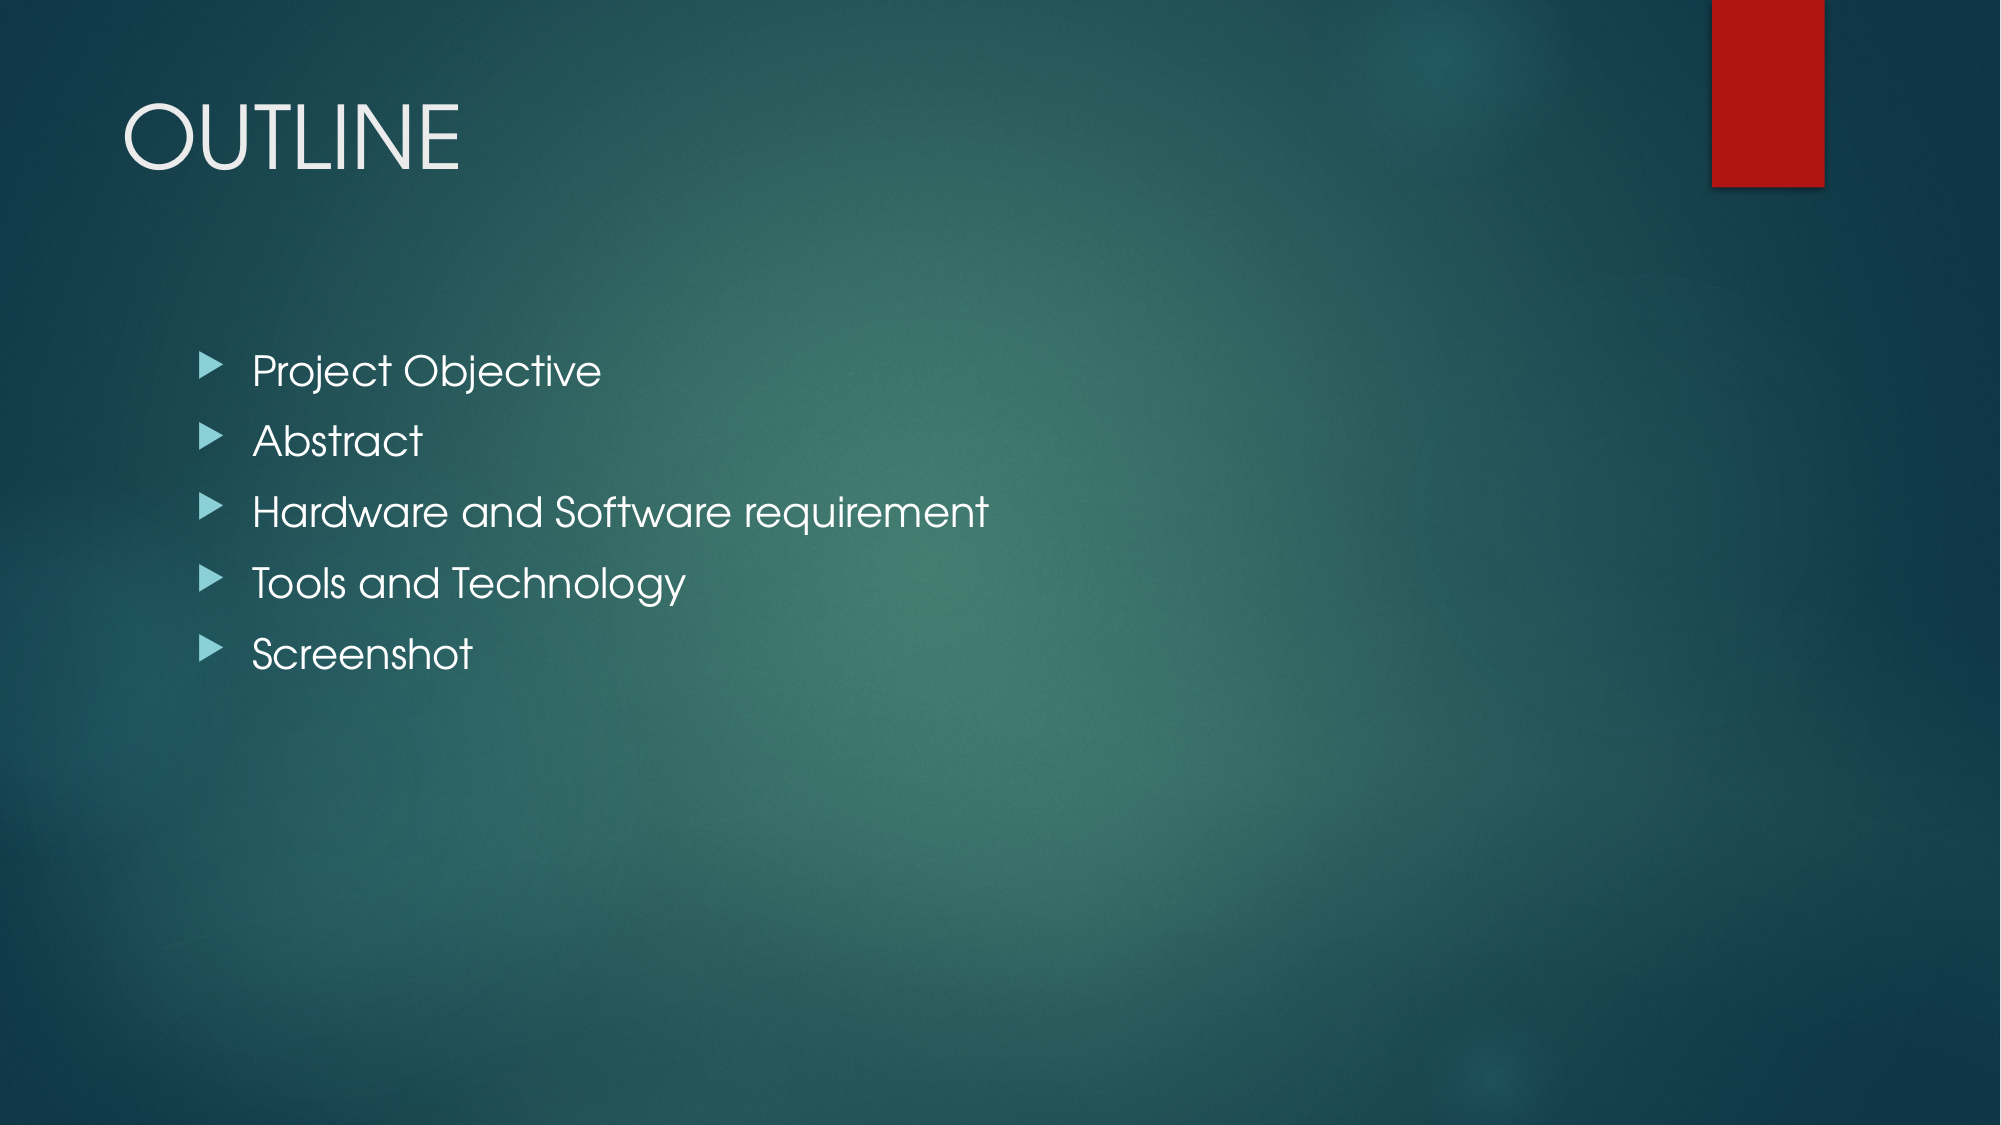

# OUTLINE
Project Objective
Abstract
Hardware and Software requirement
Tools and Technology
Screenshot